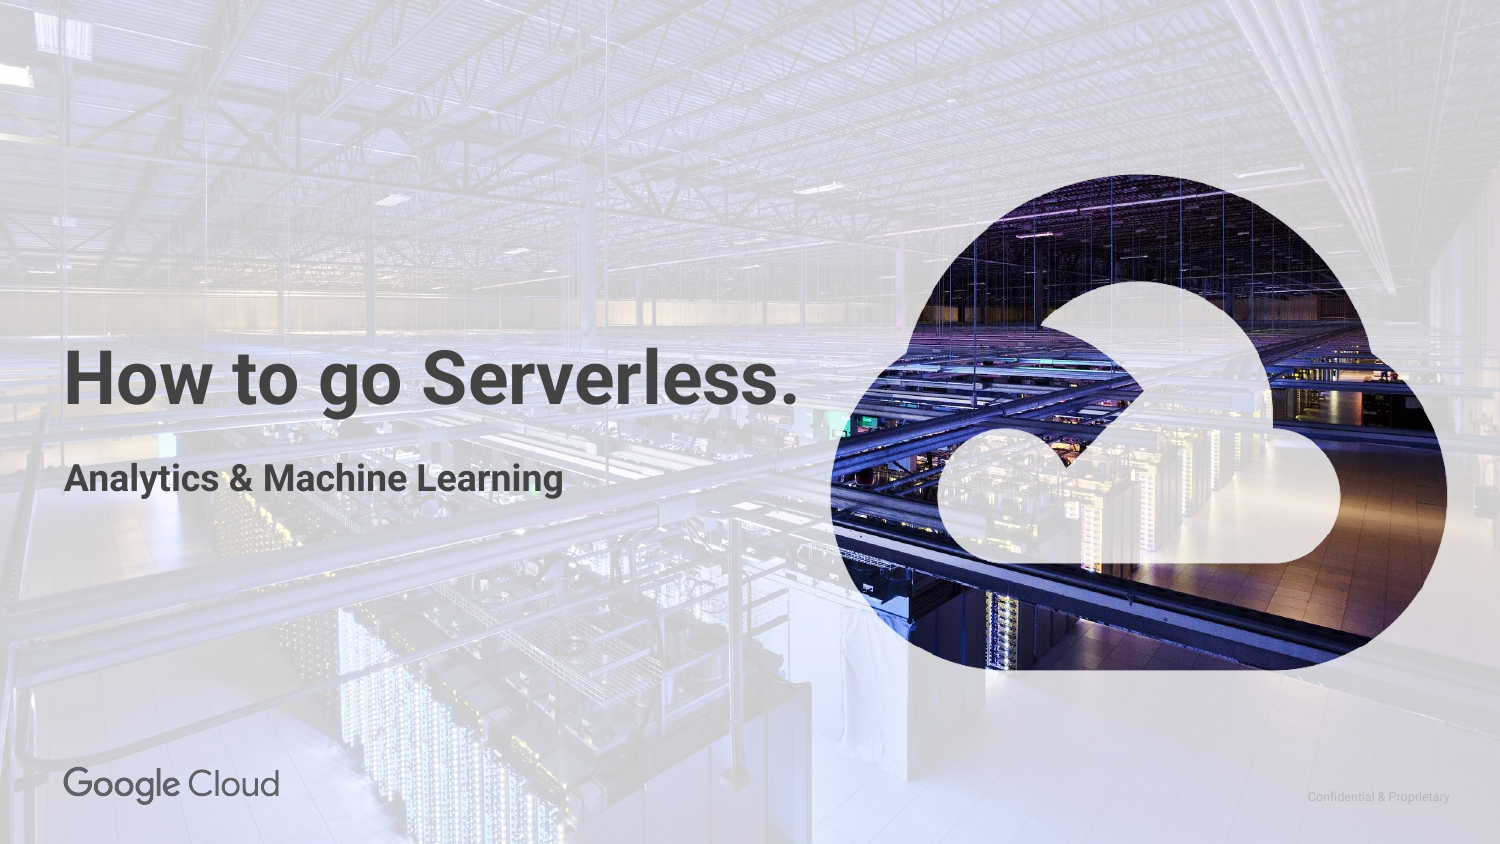

# How to go Serverless.

Analytics & Machine Learning